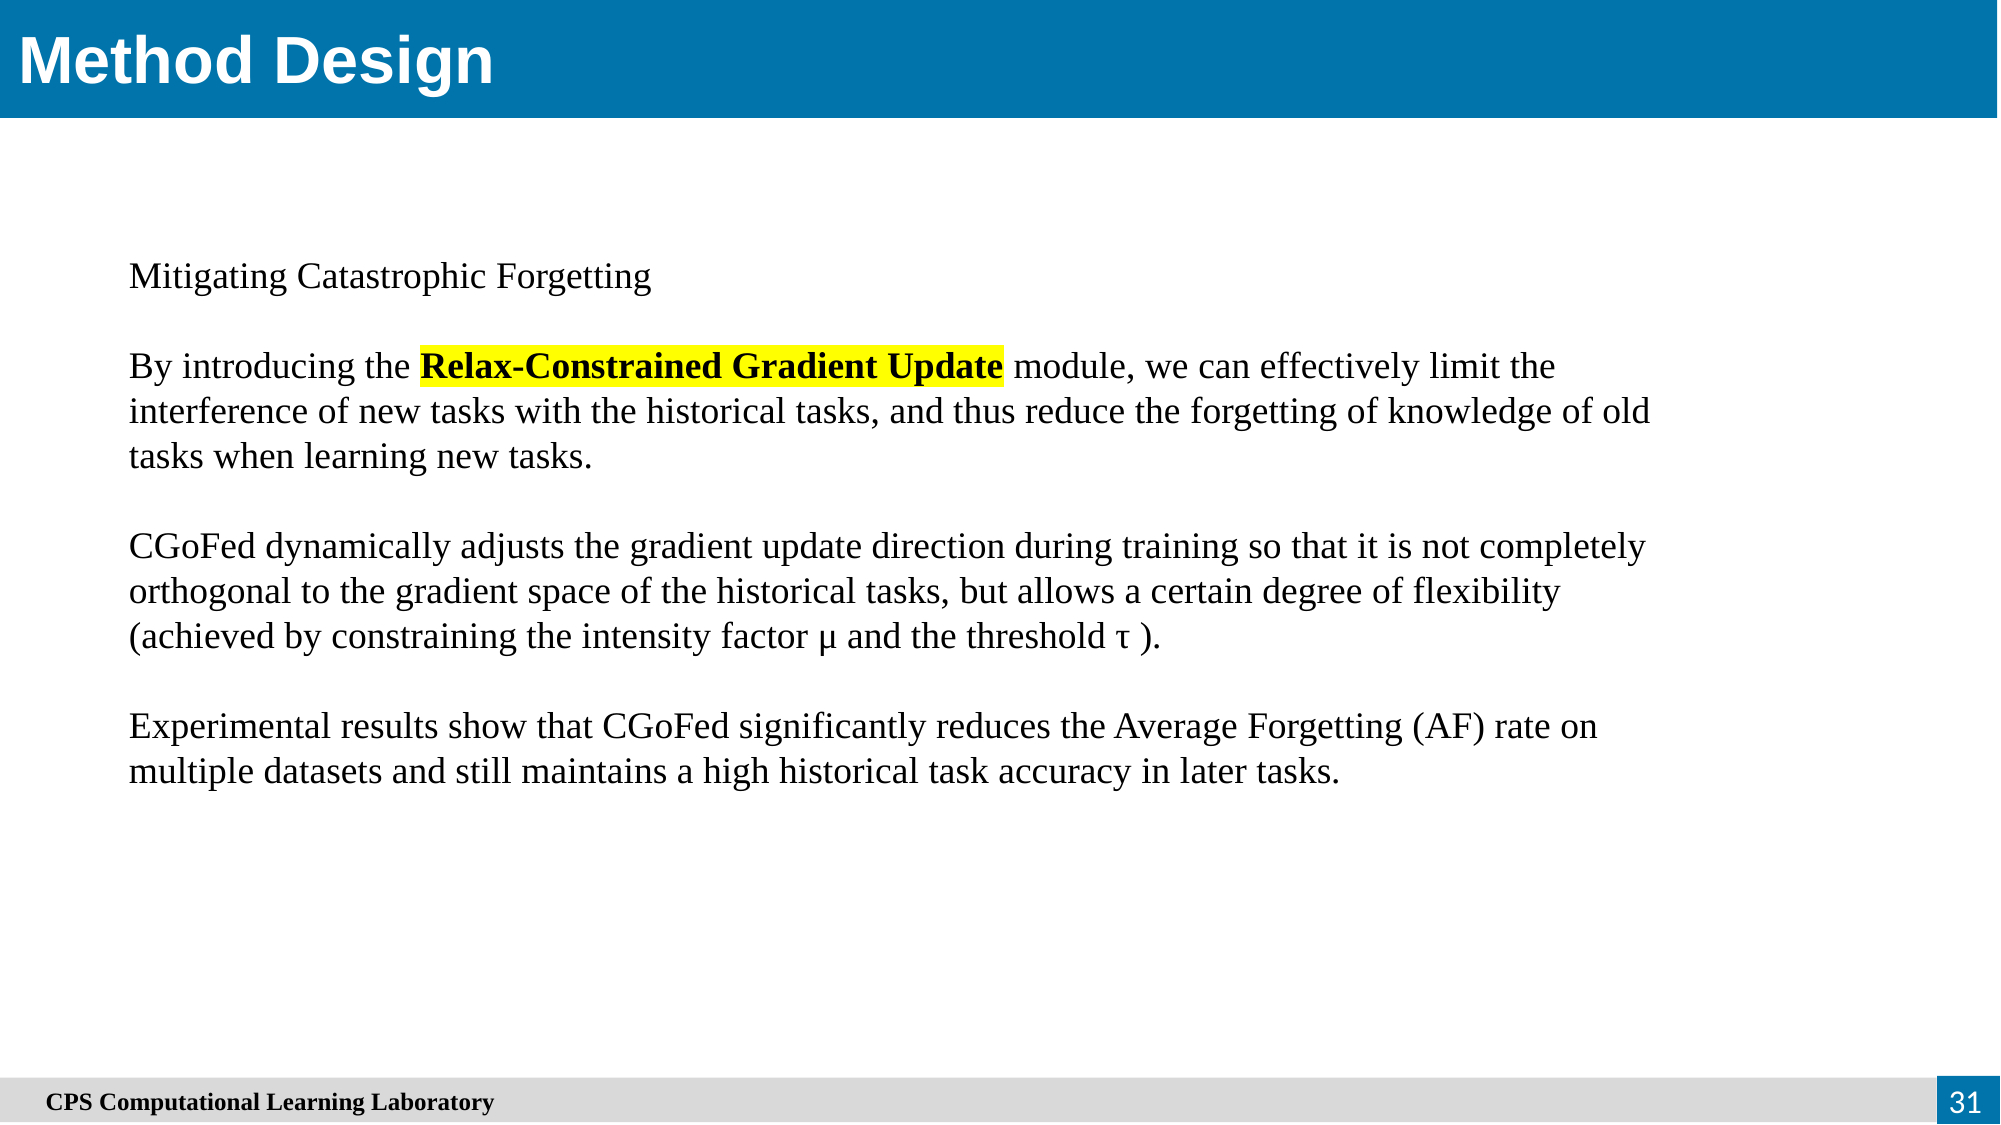

Method Design

Mitigating Catastrophic Forgetting

By introducing the Relax-Constrained Gradient Update module, we can effectively limit the interference of new tasks with the historical tasks, and thus reduce the forgetting of knowledge of old tasks when learning new tasks.

CGoFed dynamically adjusts the gradient update direction during training so that it is not completely orthogonal to the gradient space of the historical tasks, but allows a certain degree of flexibility (achieved by constraining the intensity factor μ and the threshold τ ).

Experimental results show that CGoFed significantly reduces the Average Forgetting (AF) rate on multiple datasets and still maintains a high historical task accuracy in later tasks.
31
　CPS Computational Learning Laboratory